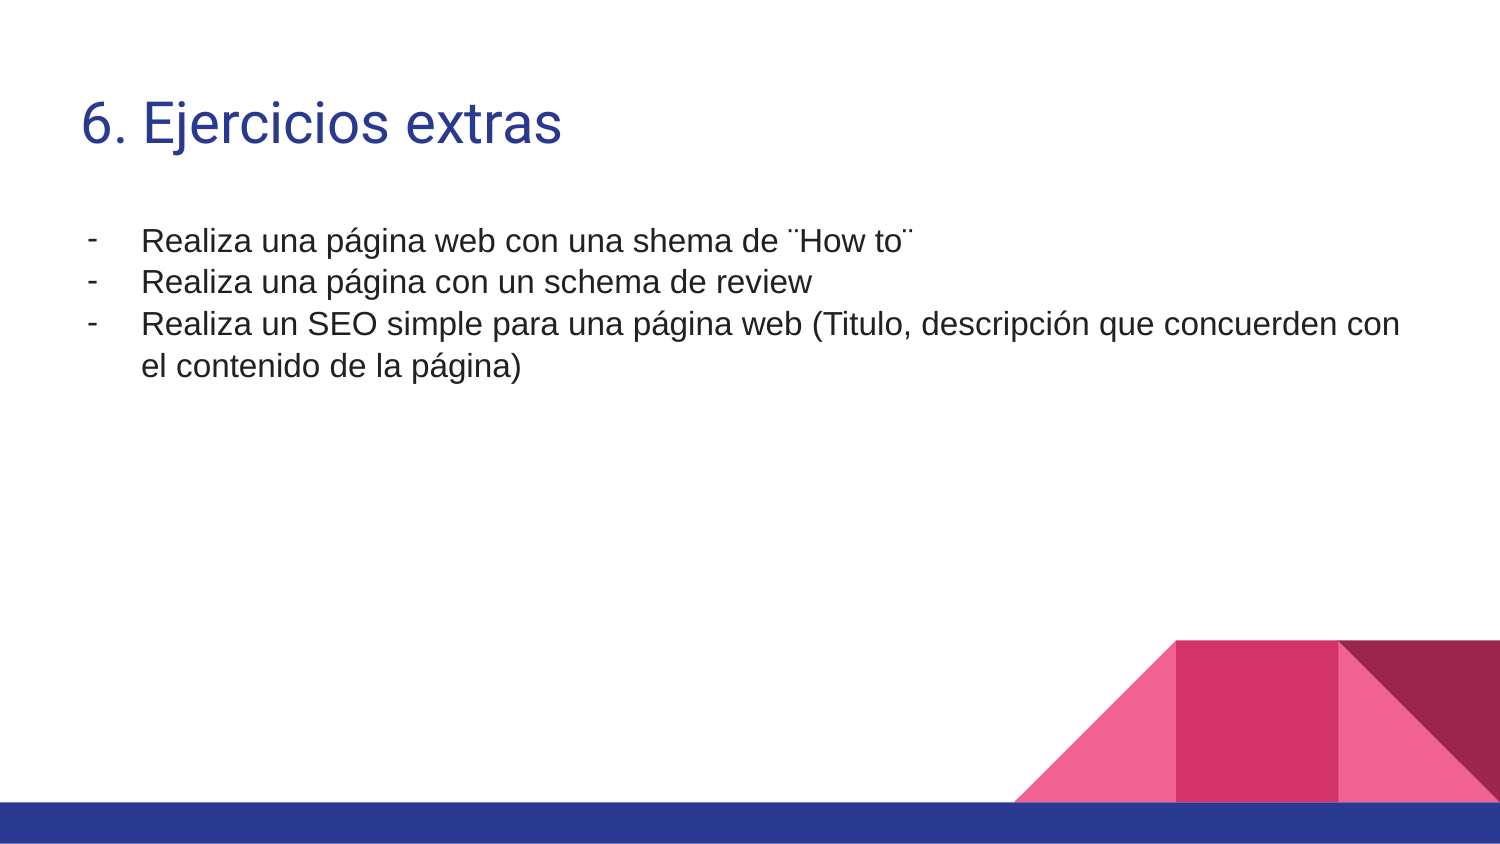

# 6. Ejercicios extras
Realiza una página web con una shema de ¨How to¨
Realiza una página con un schema de review
Realiza un SEO simple para una página web (Titulo, descripción que concuerden con el contenido de la página)